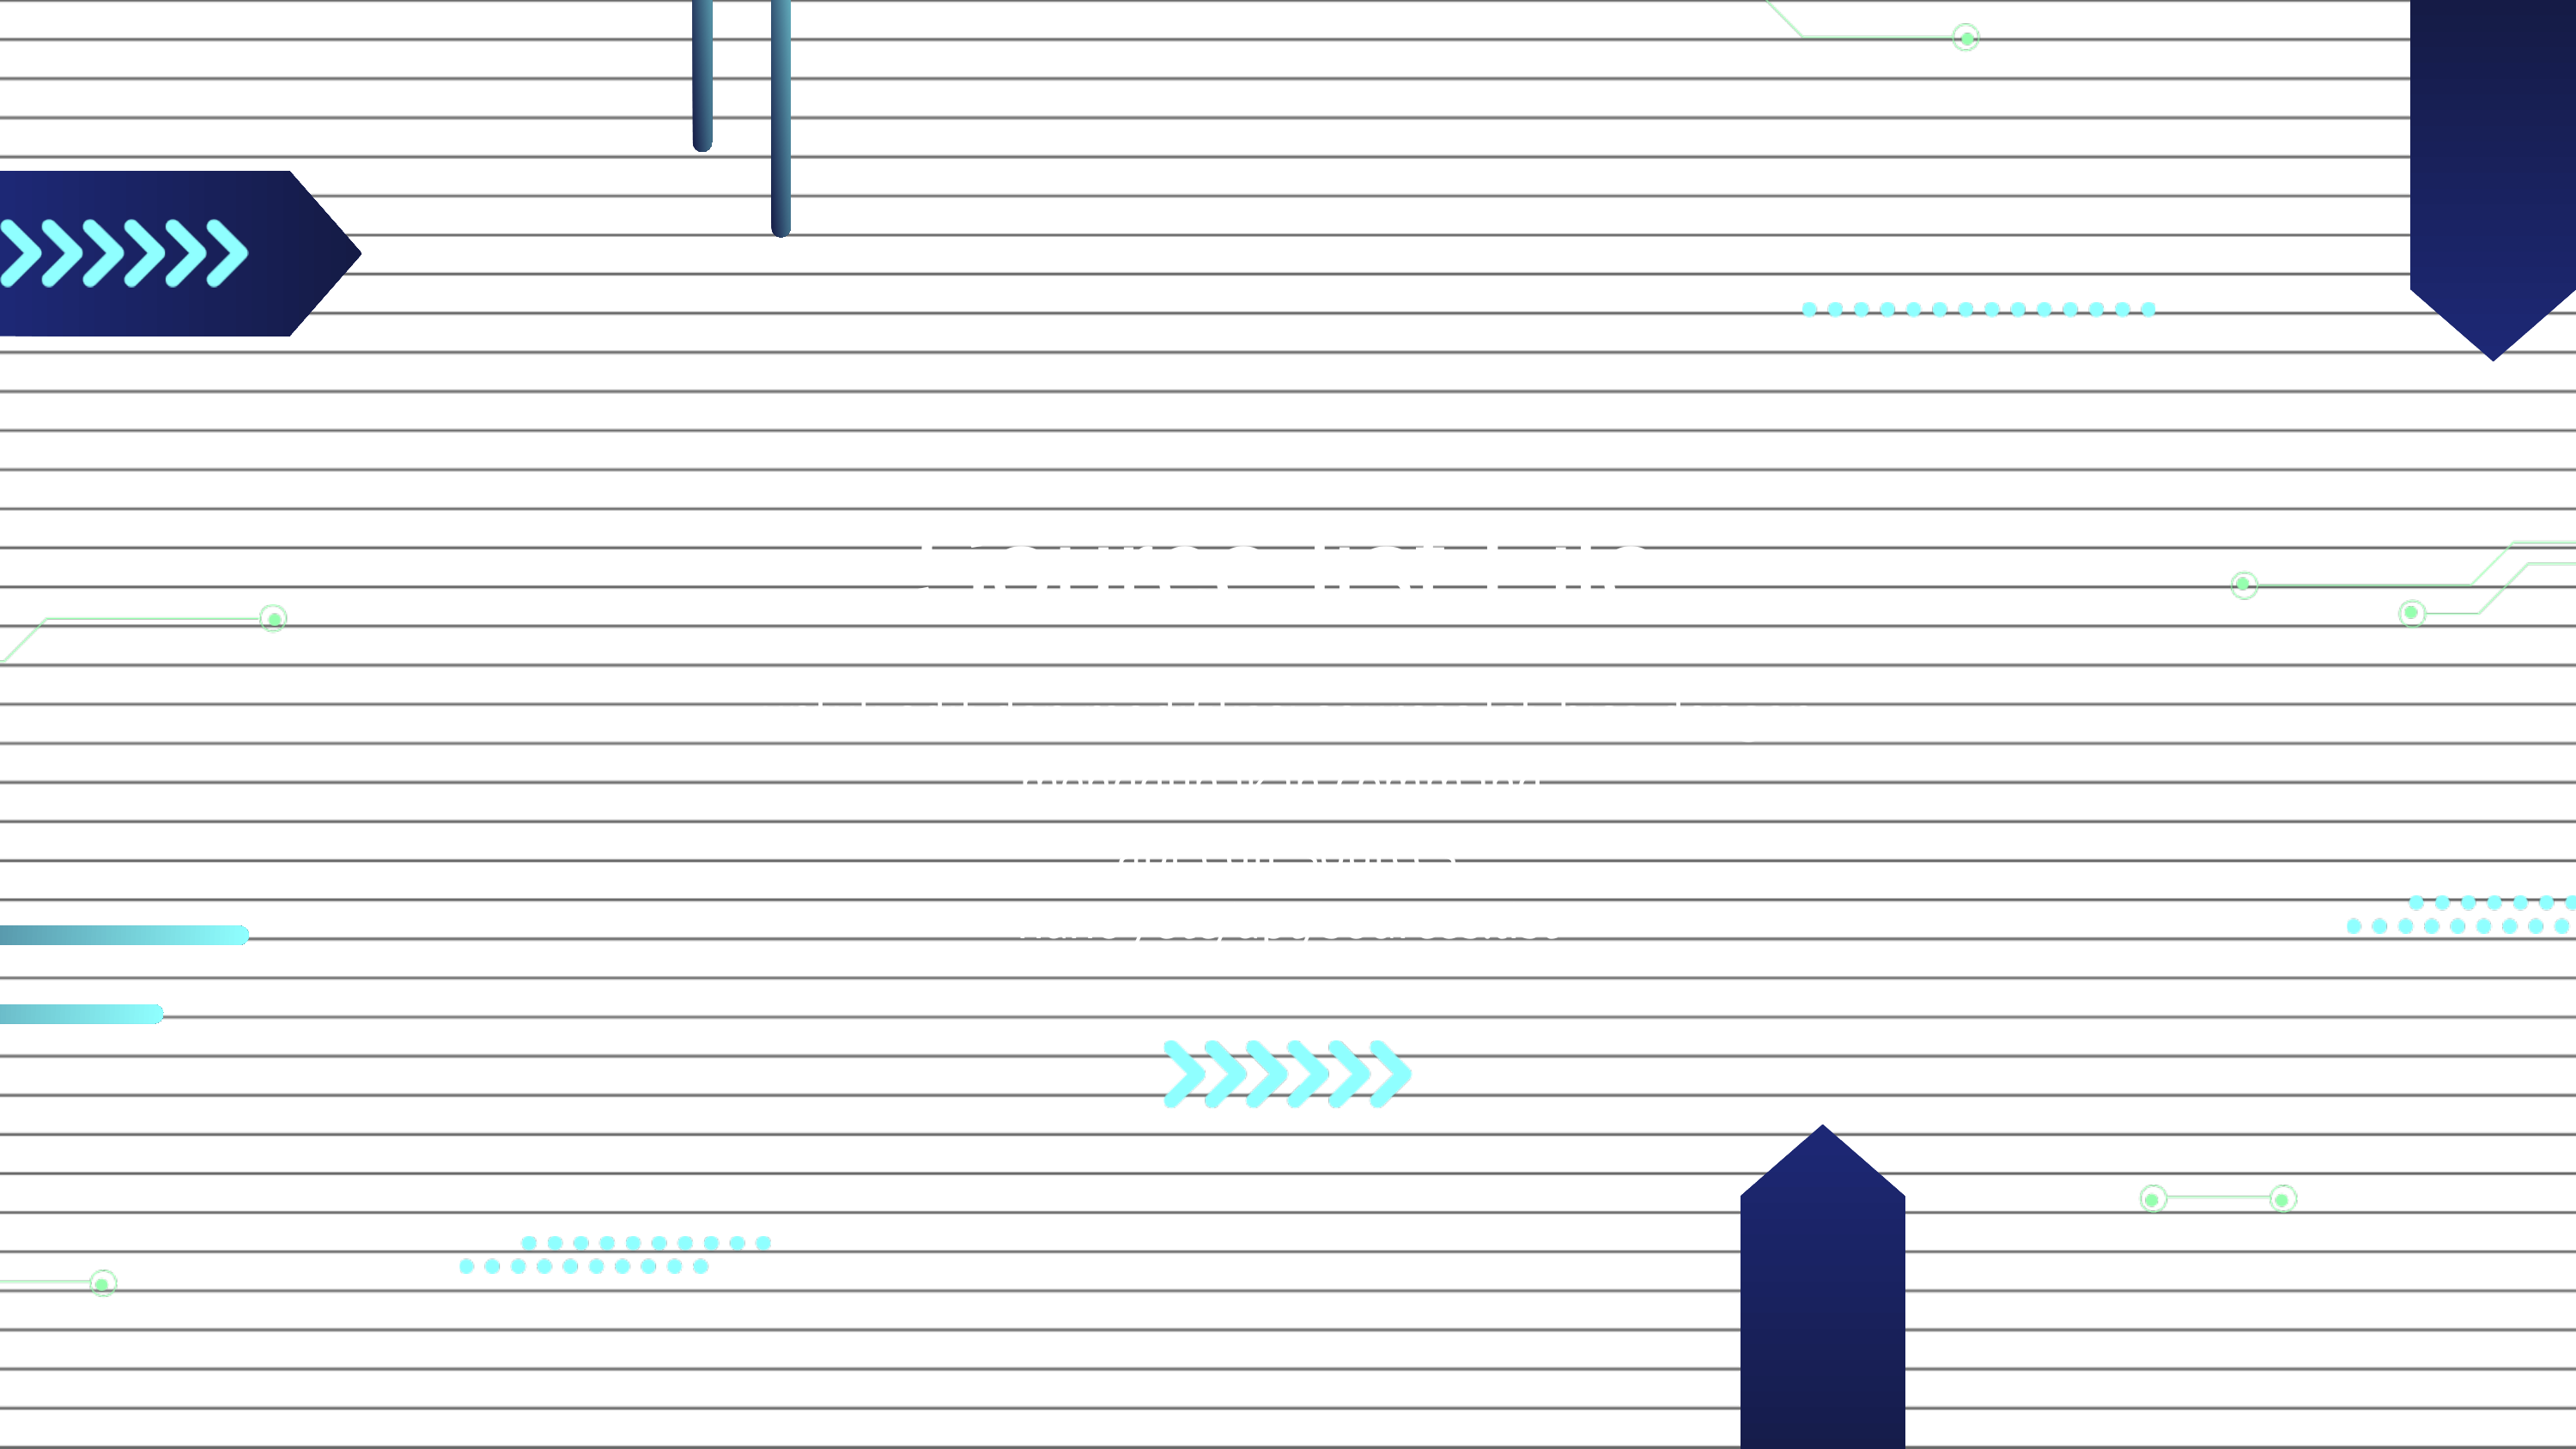

Source.list File

untuk edit dan modifikasi sources.lst, bisa dengan menggunakan command
apt edit-sources
nano /etc/apt/sources.list